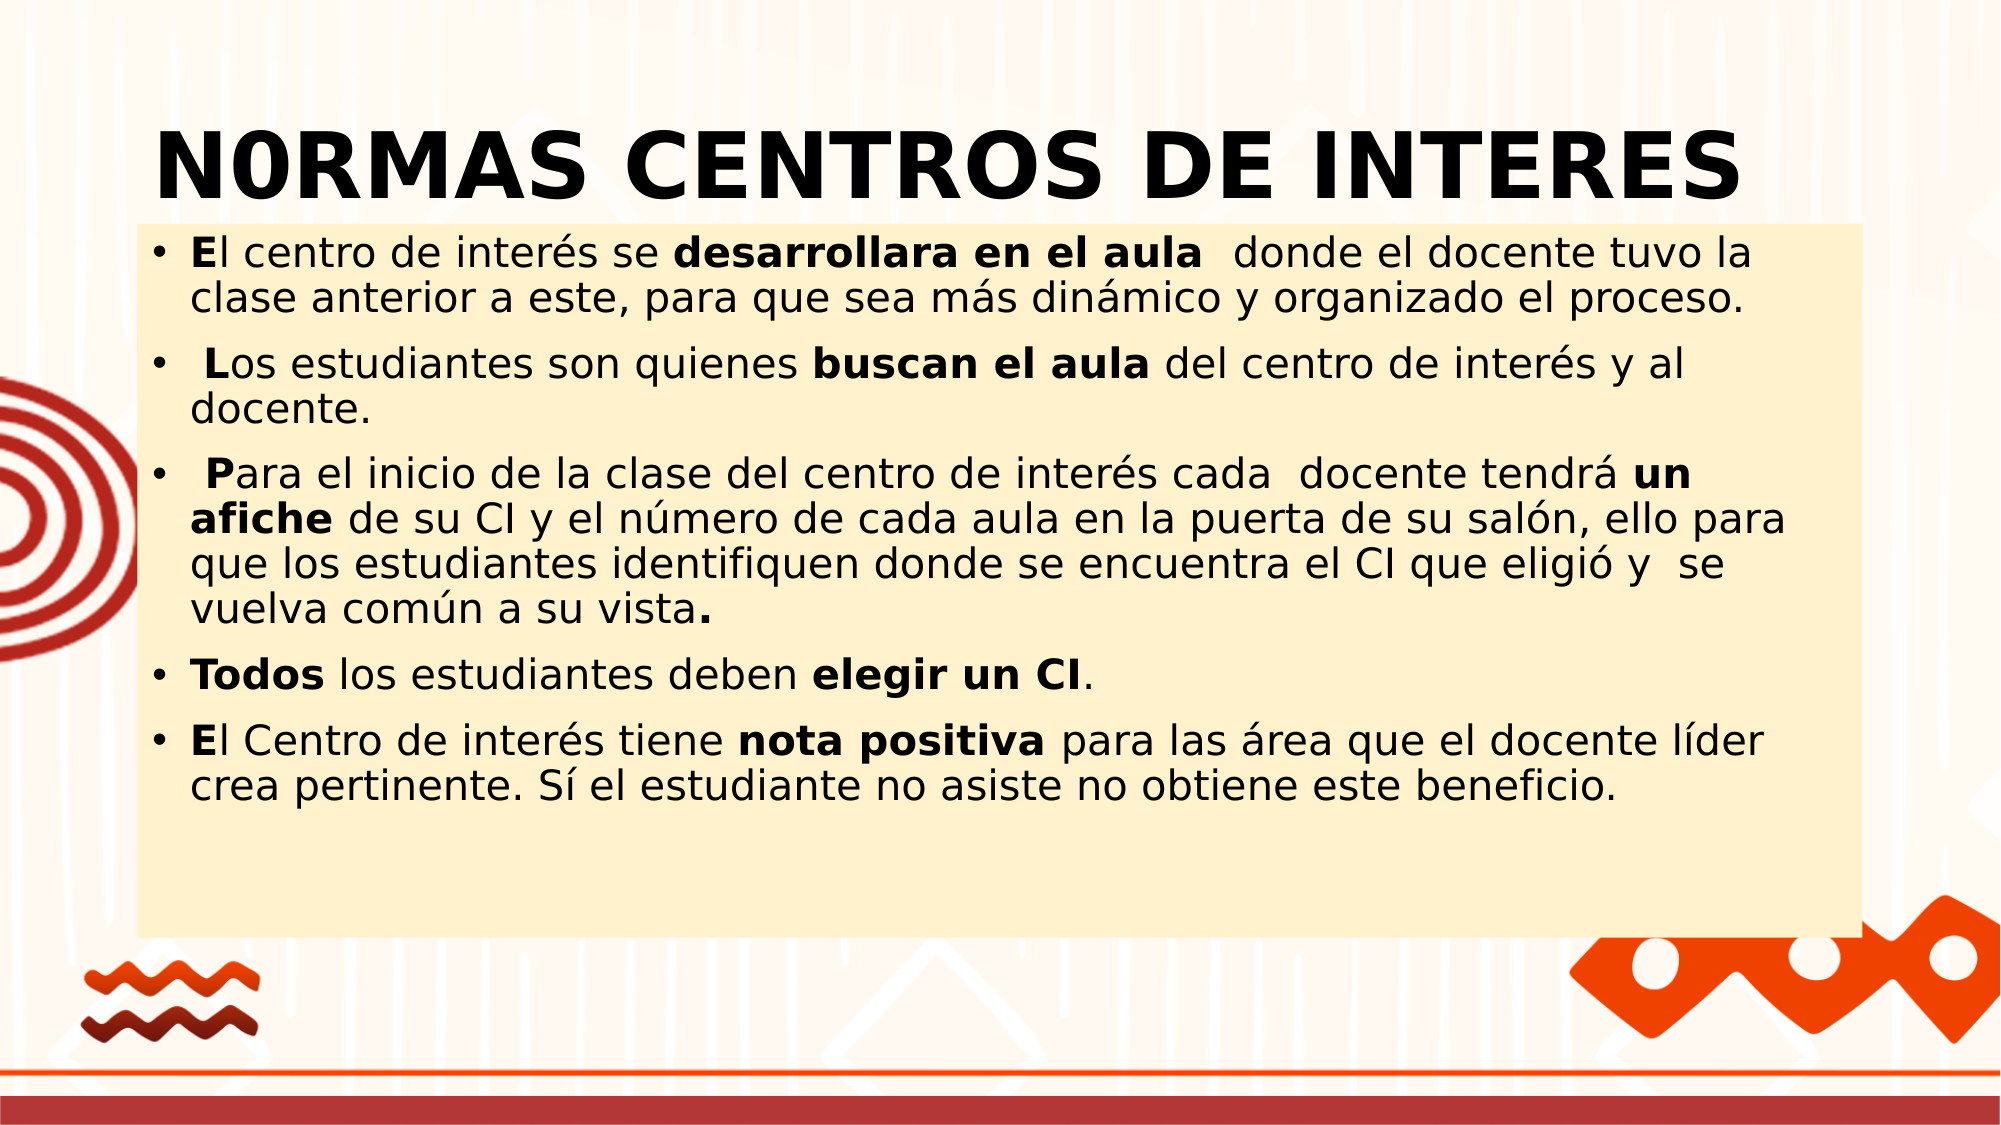

# N0RMAS CENTROS DE INTERES
El centro de interés se desarrollara en el aula  donde el docente tuvo la clase anterior a este, para que sea más dinámico y organizado el proceso.
 Los estudiantes son quienes buscan el aula del centro de interés y al docente.
 Para el inicio de la clase del centro de interés cada  docente tendrá un afiche de su CI y el número de cada aula en la puerta de su salón, ello para que los estudiantes identifiquen donde se encuentra el CI que eligió y  se vuelva común a su vista.
Todos los estudiantes deben elegir un CI.
El Centro de interés tiene nota positiva para las área que el docente líder crea pertinente. Sí el estudiante no asiste no obtiene este beneficio.